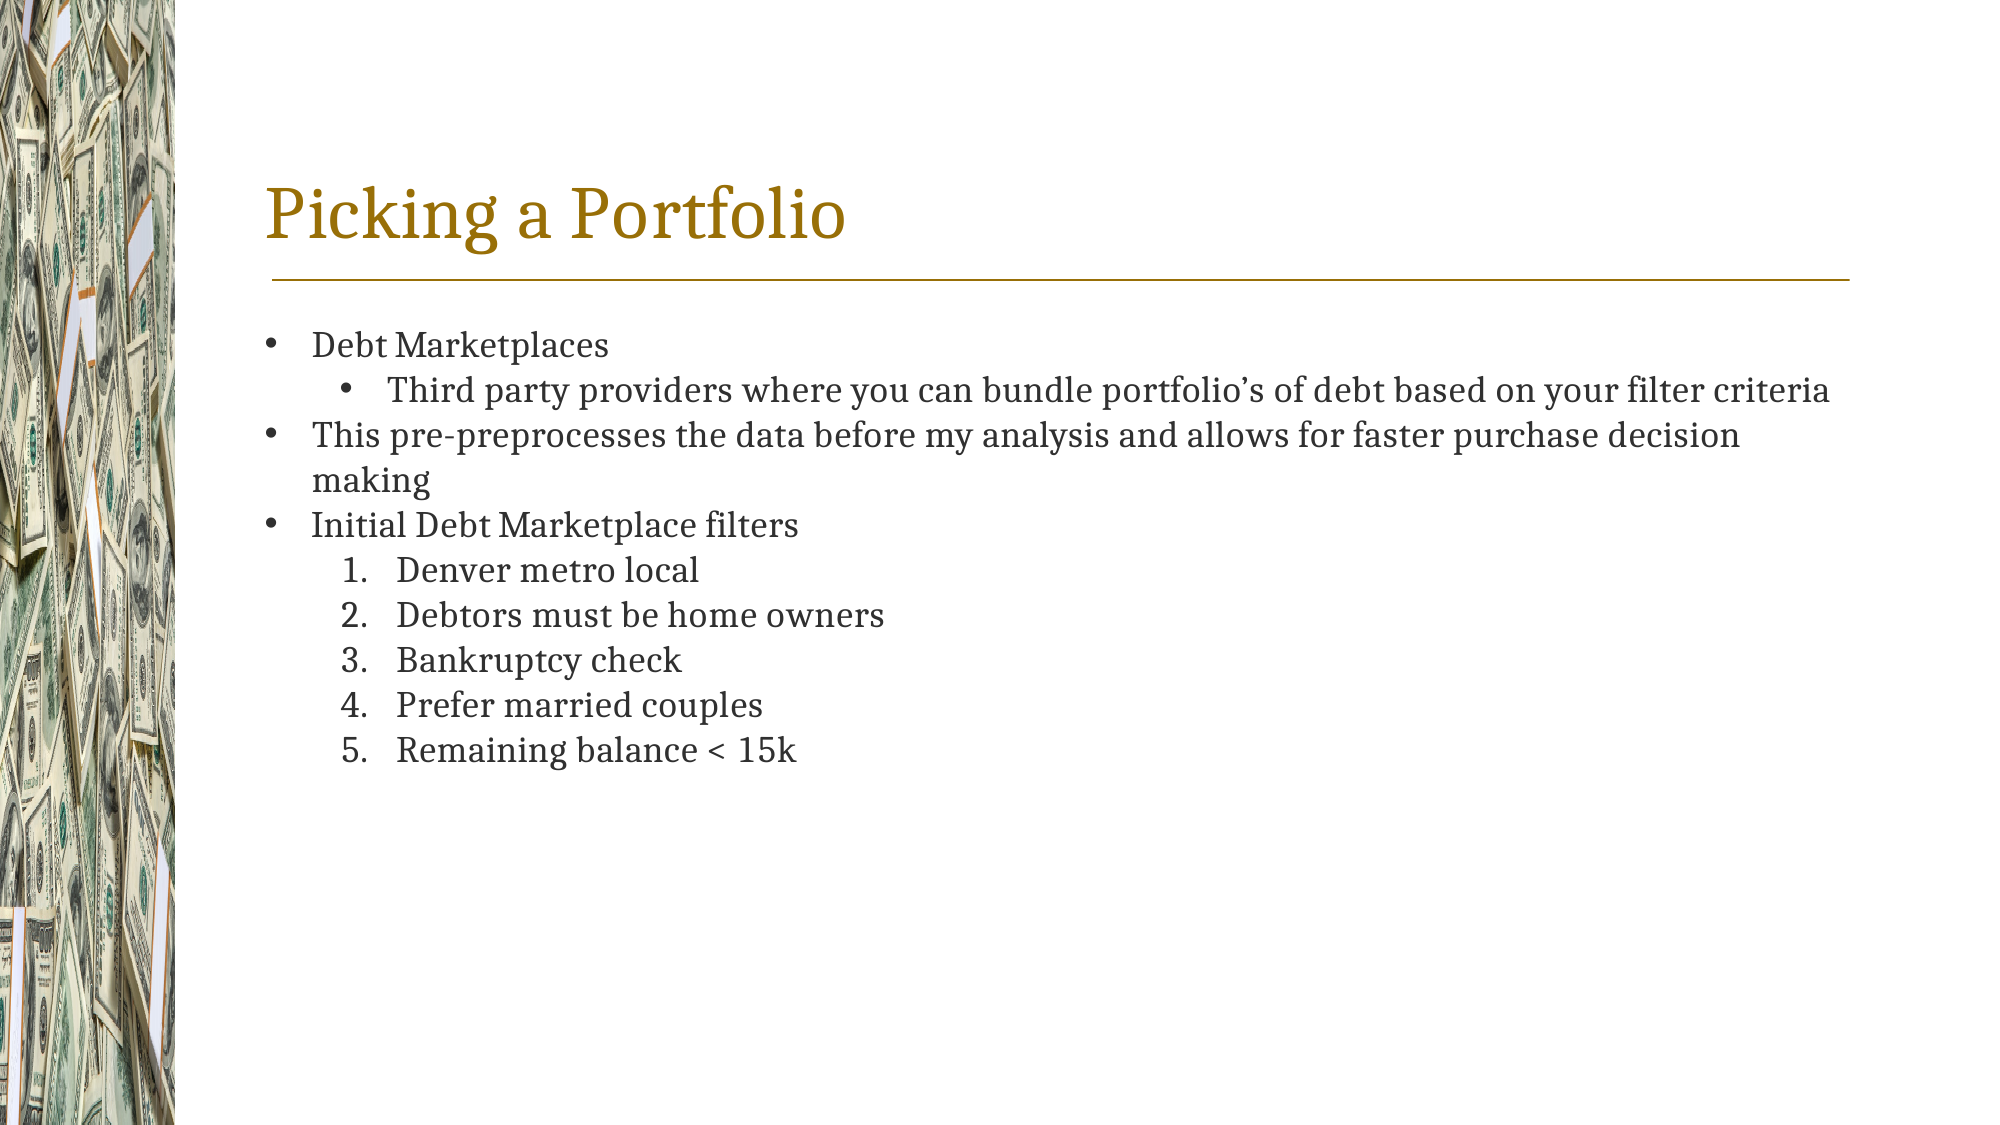

# Picking a Portfolio
Debt Marketplaces
Third party providers where you can bundle portfolio’s of debt based on your filter criteria
This pre-preprocesses the data before my analysis and allows for faster purchase decision making
Initial Debt Marketplace filters
Denver metro local
Debtors must be home owners
Bankruptcy check
Prefer married couples
Remaining balance < 15k